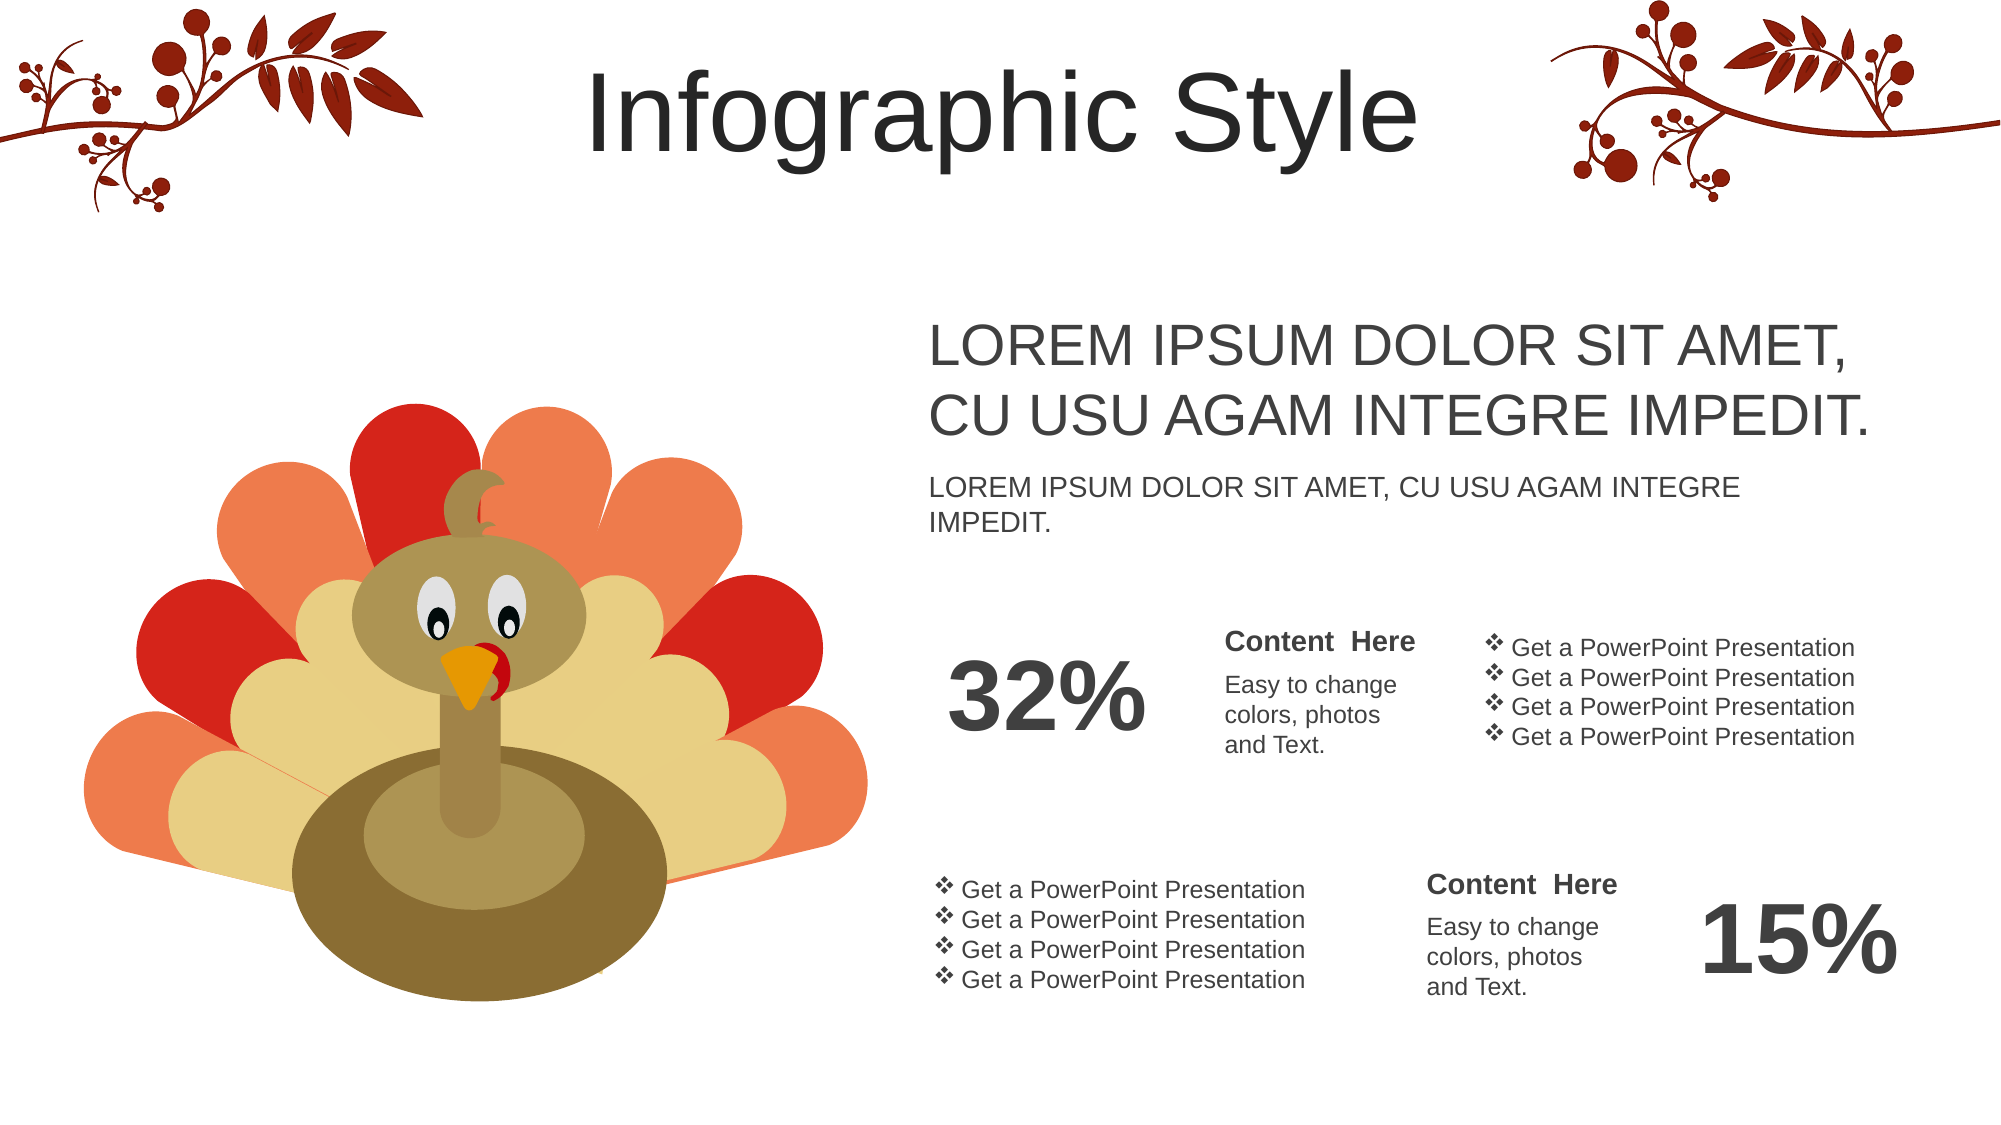

Infographic Style
LOREM IPSUM DOLOR SIT AMET, CU USU AGAM INTEGRE IMPEDIT.

LOREM IPSUM DOLOR SIT AMET, CU USU AGAM INTEGRE IMPEDIT.
Content  Here
Easy to change colors, photos and Text.
32%
Get a PowerPoint Presentation
Get a PowerPoint Presentation
Get a PowerPoint Presentation
Get a PowerPoint Presentation
Content  Here
Easy to change colors, photos and Text.
15%
Get a PowerPoint Presentation
Get a PowerPoint Presentation
Get a PowerPoint Presentation
Get a PowerPoint Presentation